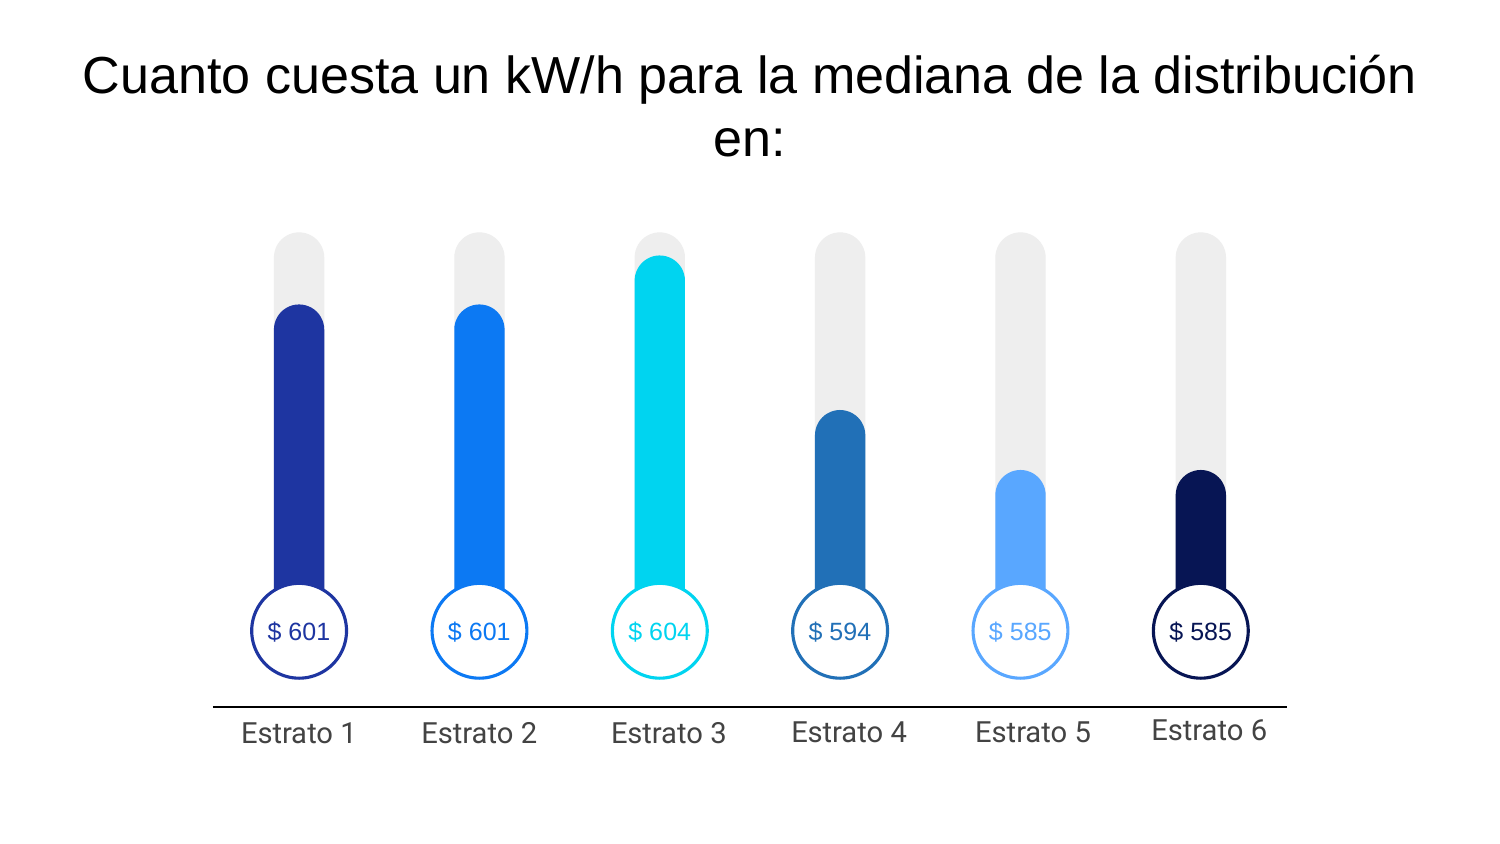

# Cuanto cuesta un kW/h para la mediana de la distribución en:

$ 601
Estrato 1

$ 601
Estrato 2

$ 604
Estrato 3

$ 594
Estrato 4

$ 585
Estrato 5

$ 585
Estrato 6